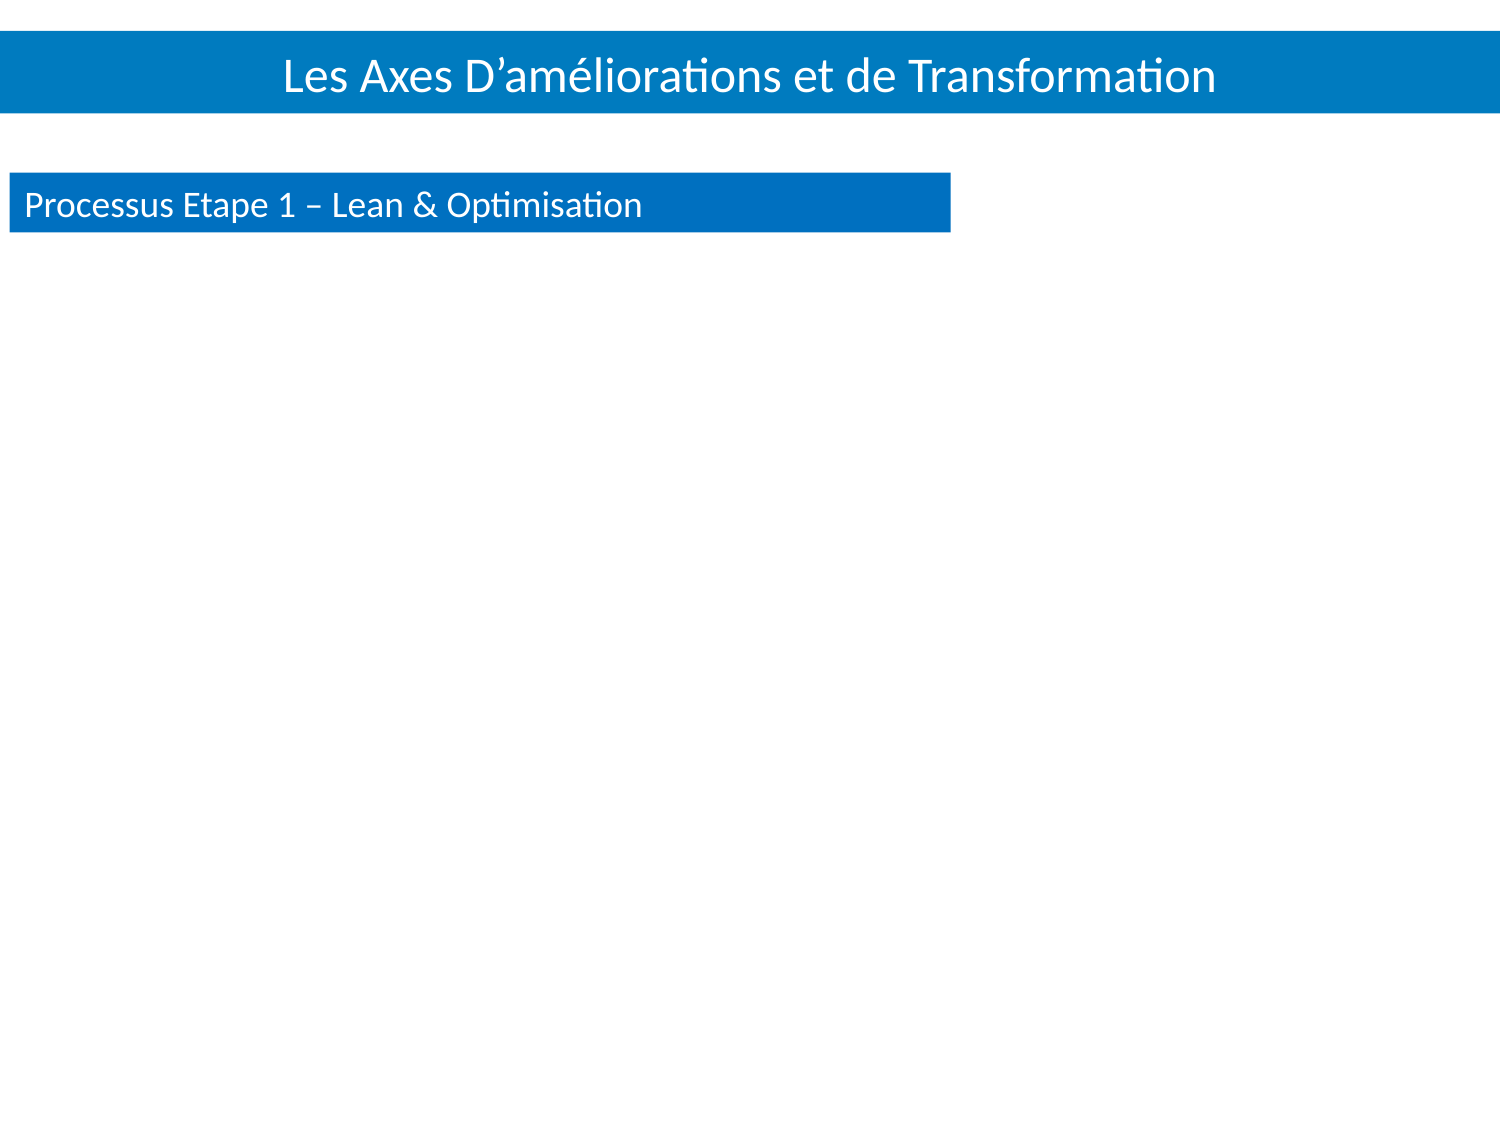

# Les Axes D’améliorations et de Transformation
Processus Etape 1 – Lean & Optimisation